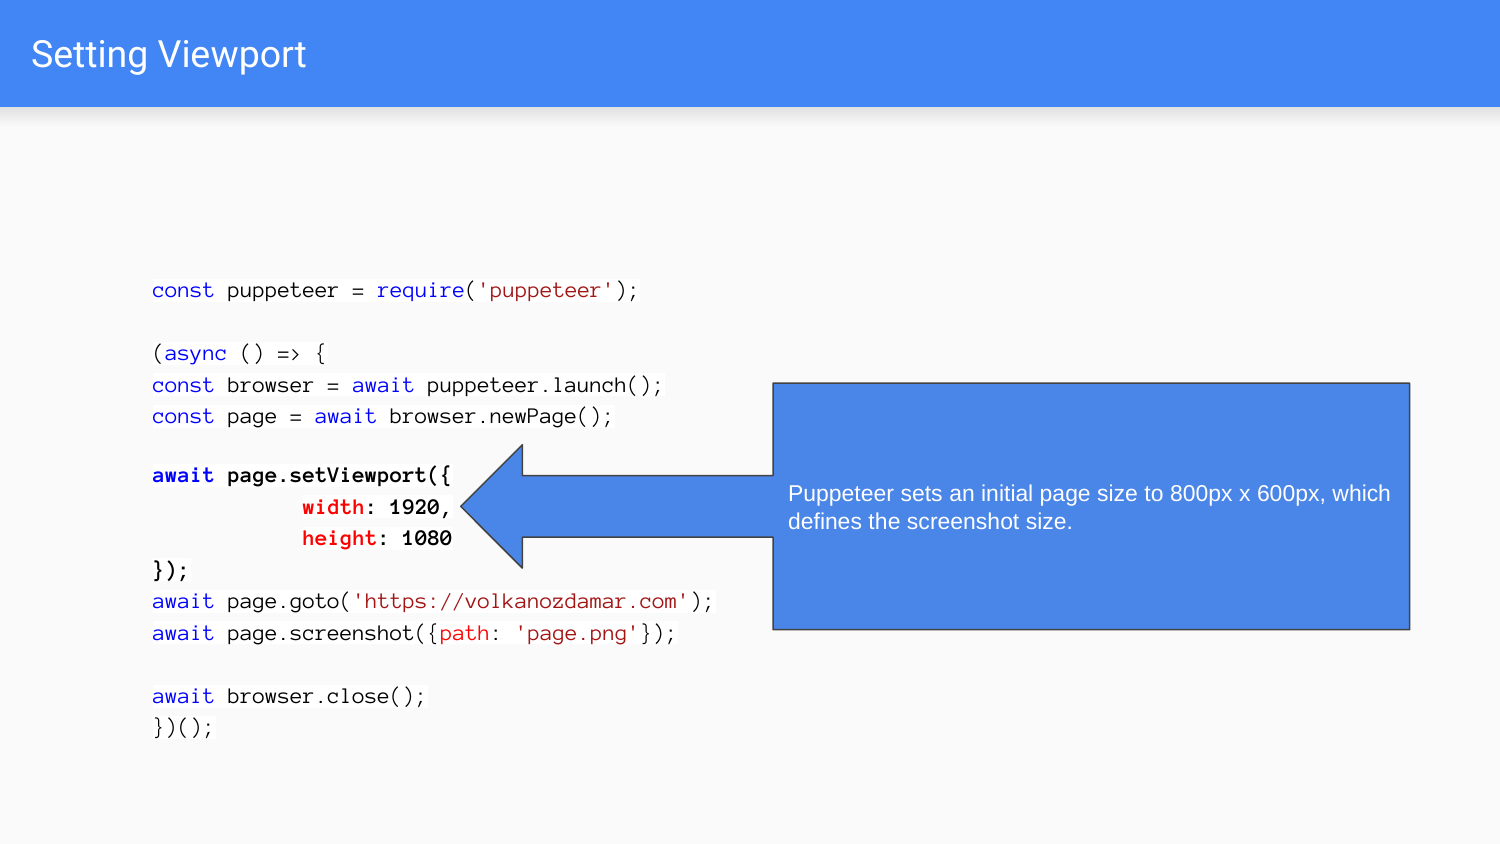

# Setting Viewport
const puppeteer = require('puppeteer');
(async () => {
const browser = await puppeteer.launch();
const page = await browser.newPage();
await page.setViewport({
	width: 1920,
	height: 1080
});
await page.goto('https://volkanozdamar.com');
await page.screenshot({path: 'page.png'});
await browser.close();
})();

Puppeteer sets an initial page size to 800px x 600px, which defines the screenshot size.